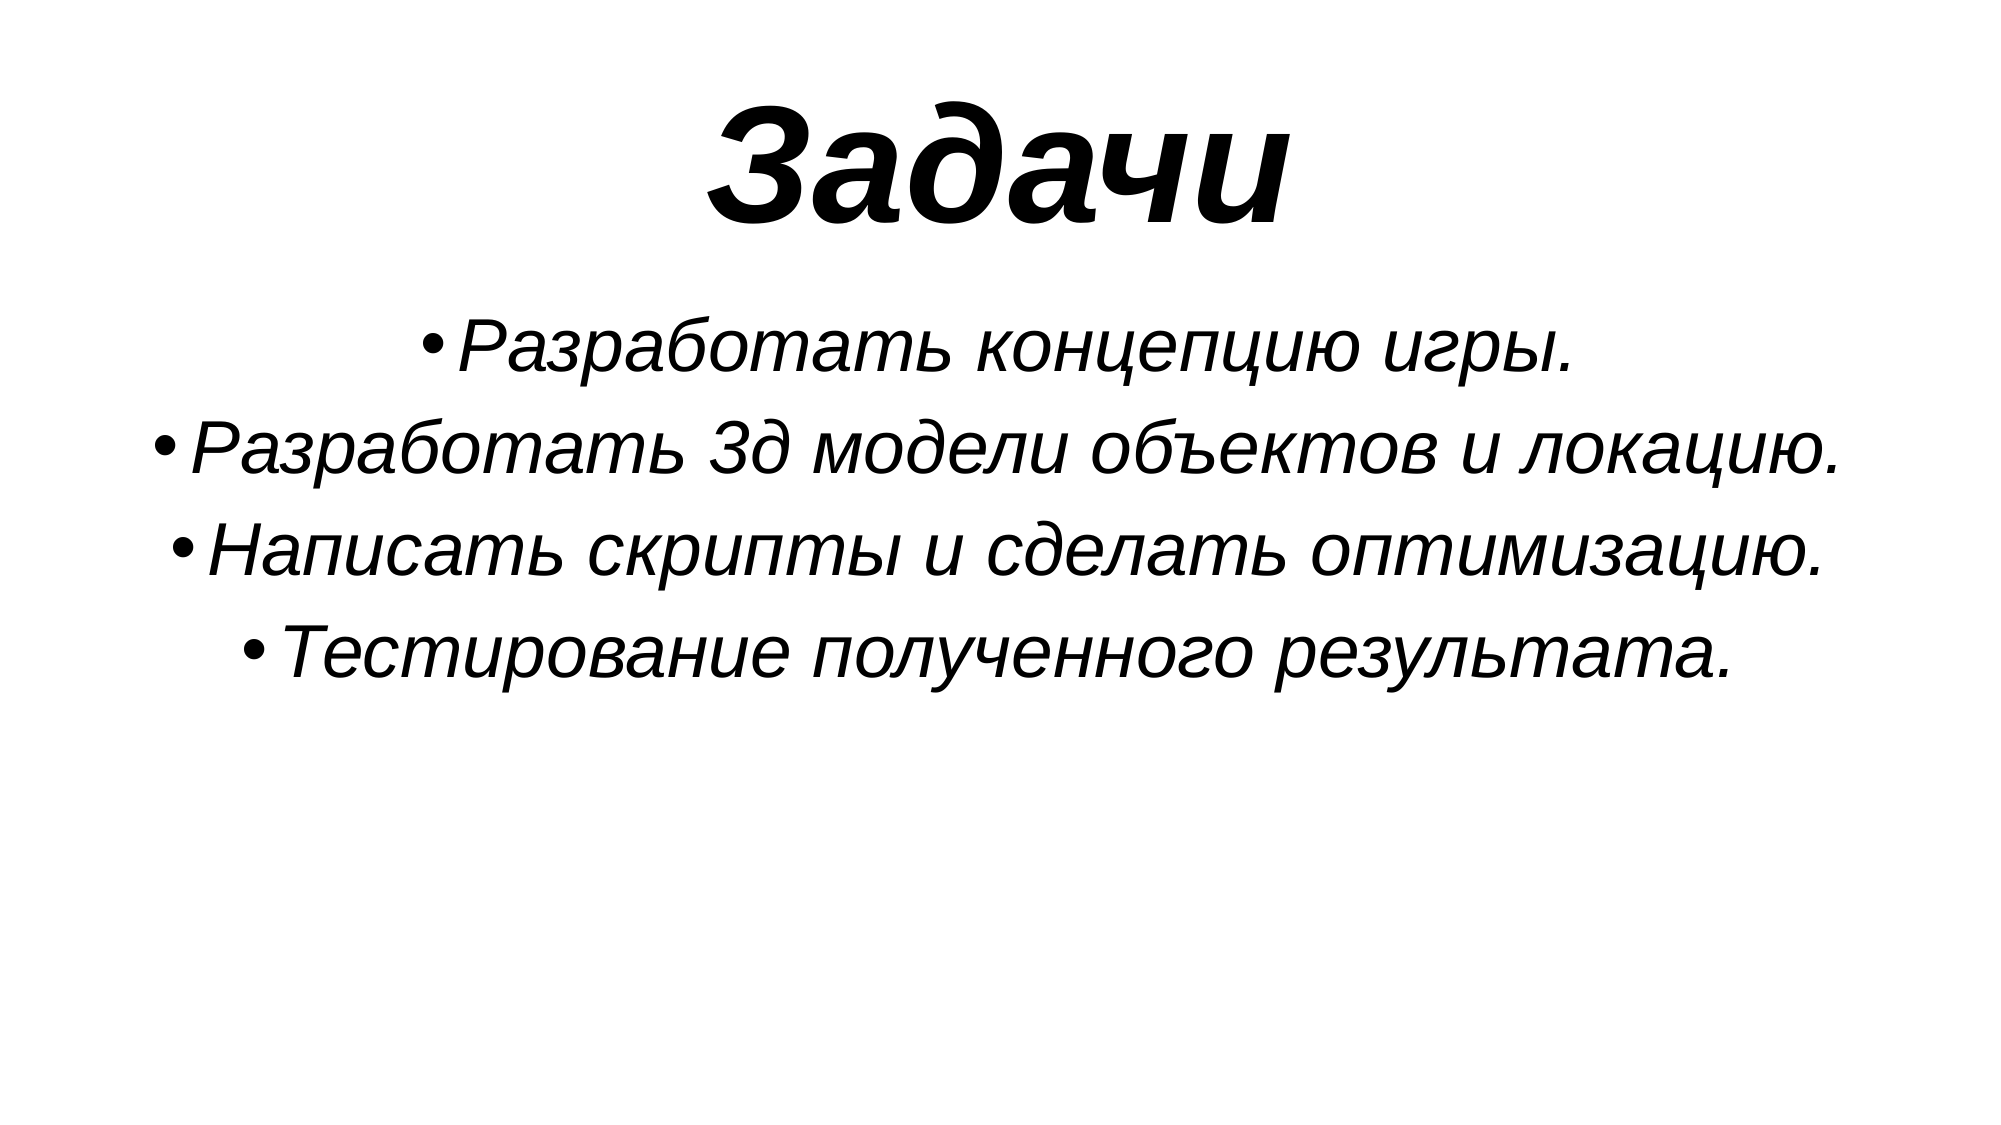

# Задачи
Разработать концепцию игры.
Разработать 3д модели объектов и локацию.
Написать скрипты и сделать оптимизацию.
Тестирование полученного результата.